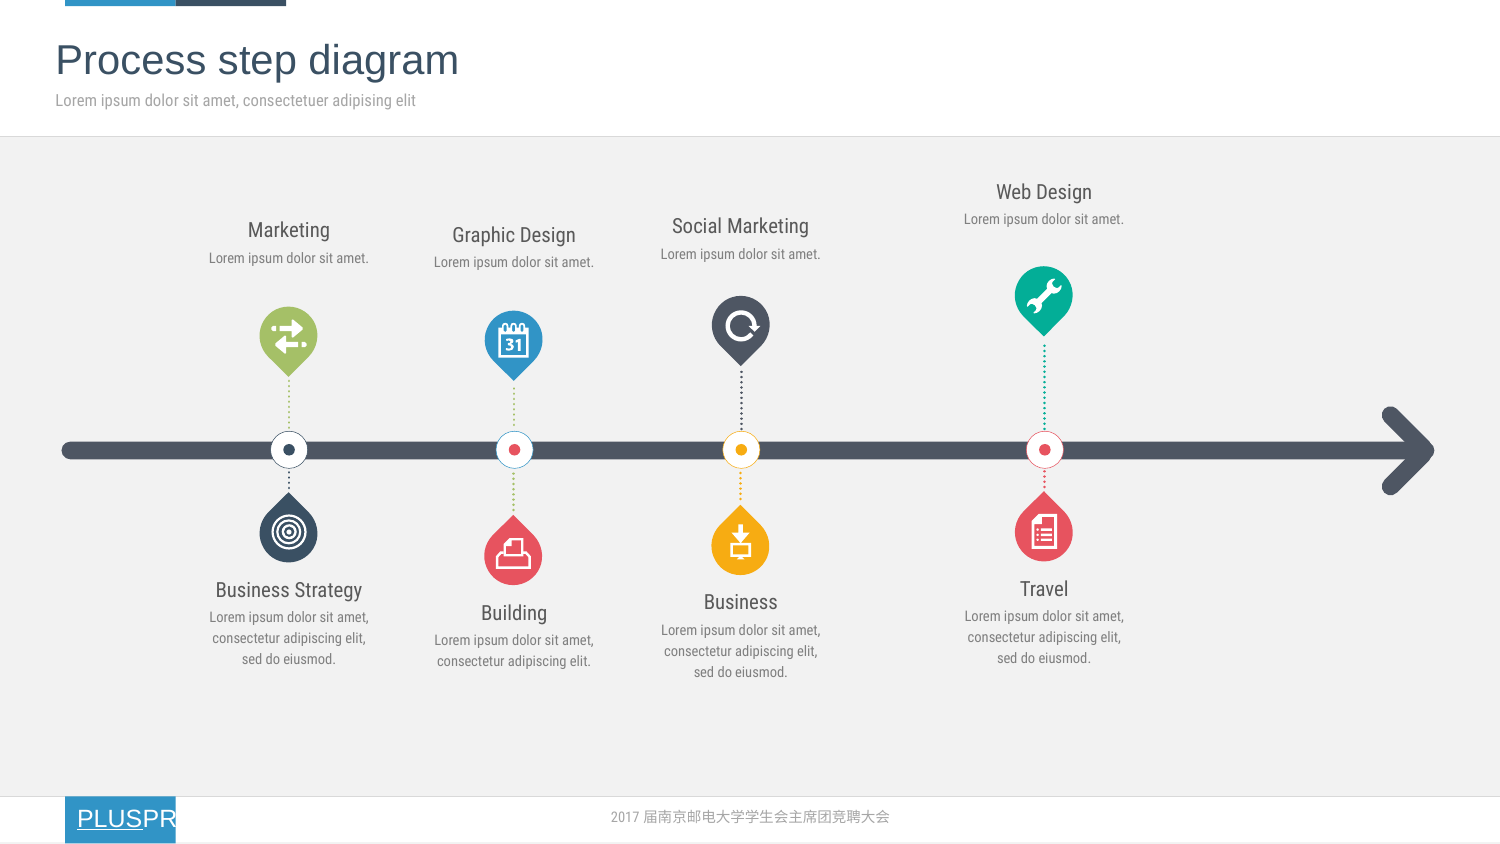

# Process step diagram
Lorem ipsum dolor sit amet, consectetuer adipising elit
Web Design
Lorem ipsum dolor sit amet.

Social Marketing
Lorem ipsum dolor sit amet.

Marketing
Lorem ipsum dolor sit amet.

Graphic Design
Lorem ipsum dolor sit amet.

Travel
Lorem ipsum dolor sit amet, consectetur adipiscing elit, sed do eiusmod.

Business Strategy
Lorem ipsum dolor sit amet, consectetur adipiscing elit, sed do eiusmod.

Building
Lorem ipsum dolor sit amet, consectetur adipiscing elit.

Business
Lorem ipsum dolor sit amet, consectetur adipiscing elit, sed do eiusmod.